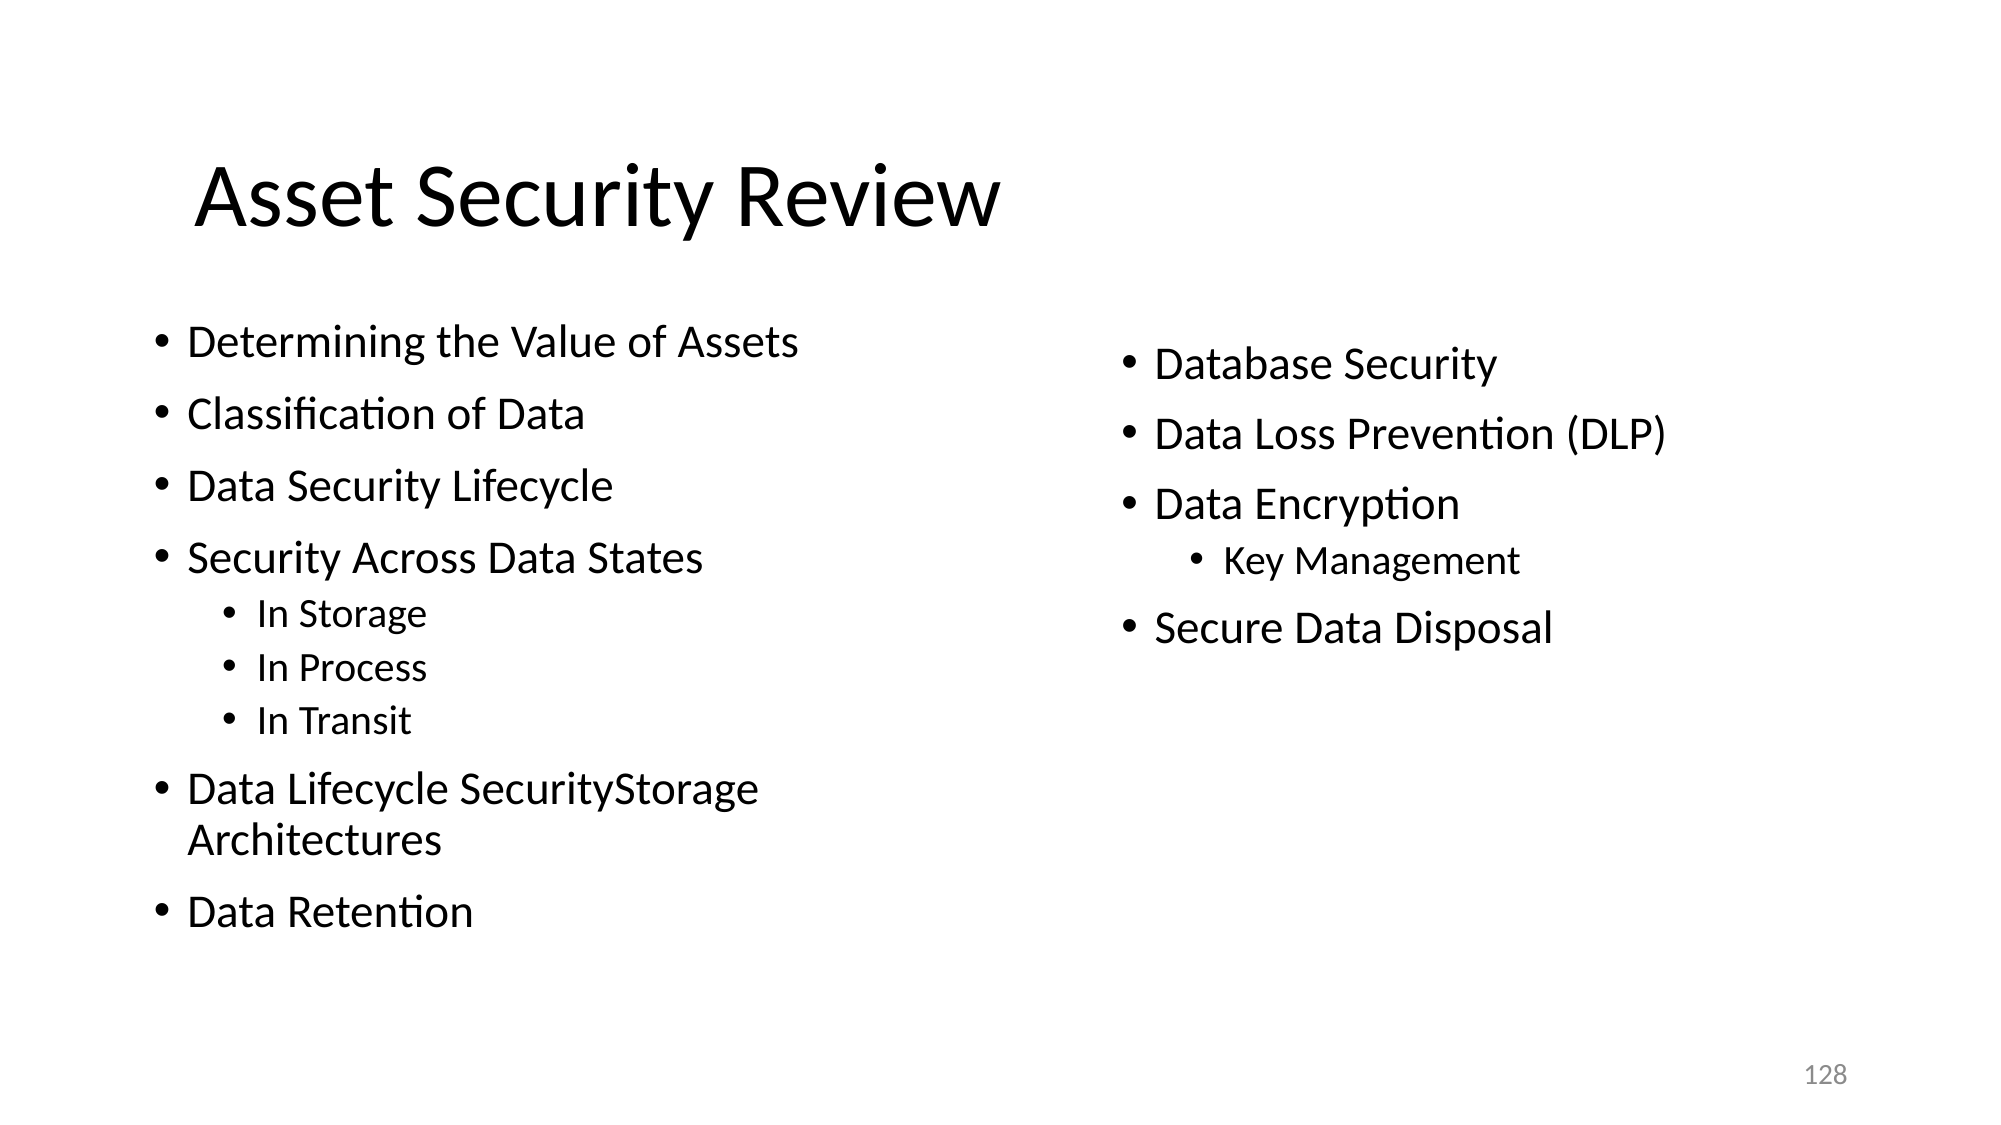

# Asset Security Review
Determining the Value of Assets
Classification of Data
Data Security Lifecycle
Security Across Data States
In Storage
In Process
In Transit
Data Lifecycle SecurityStorage Architectures
Data Retention

Database Security
Data Loss Prevention (DLP)
Data Encryption
Key Management
Secure Data Disposal

128